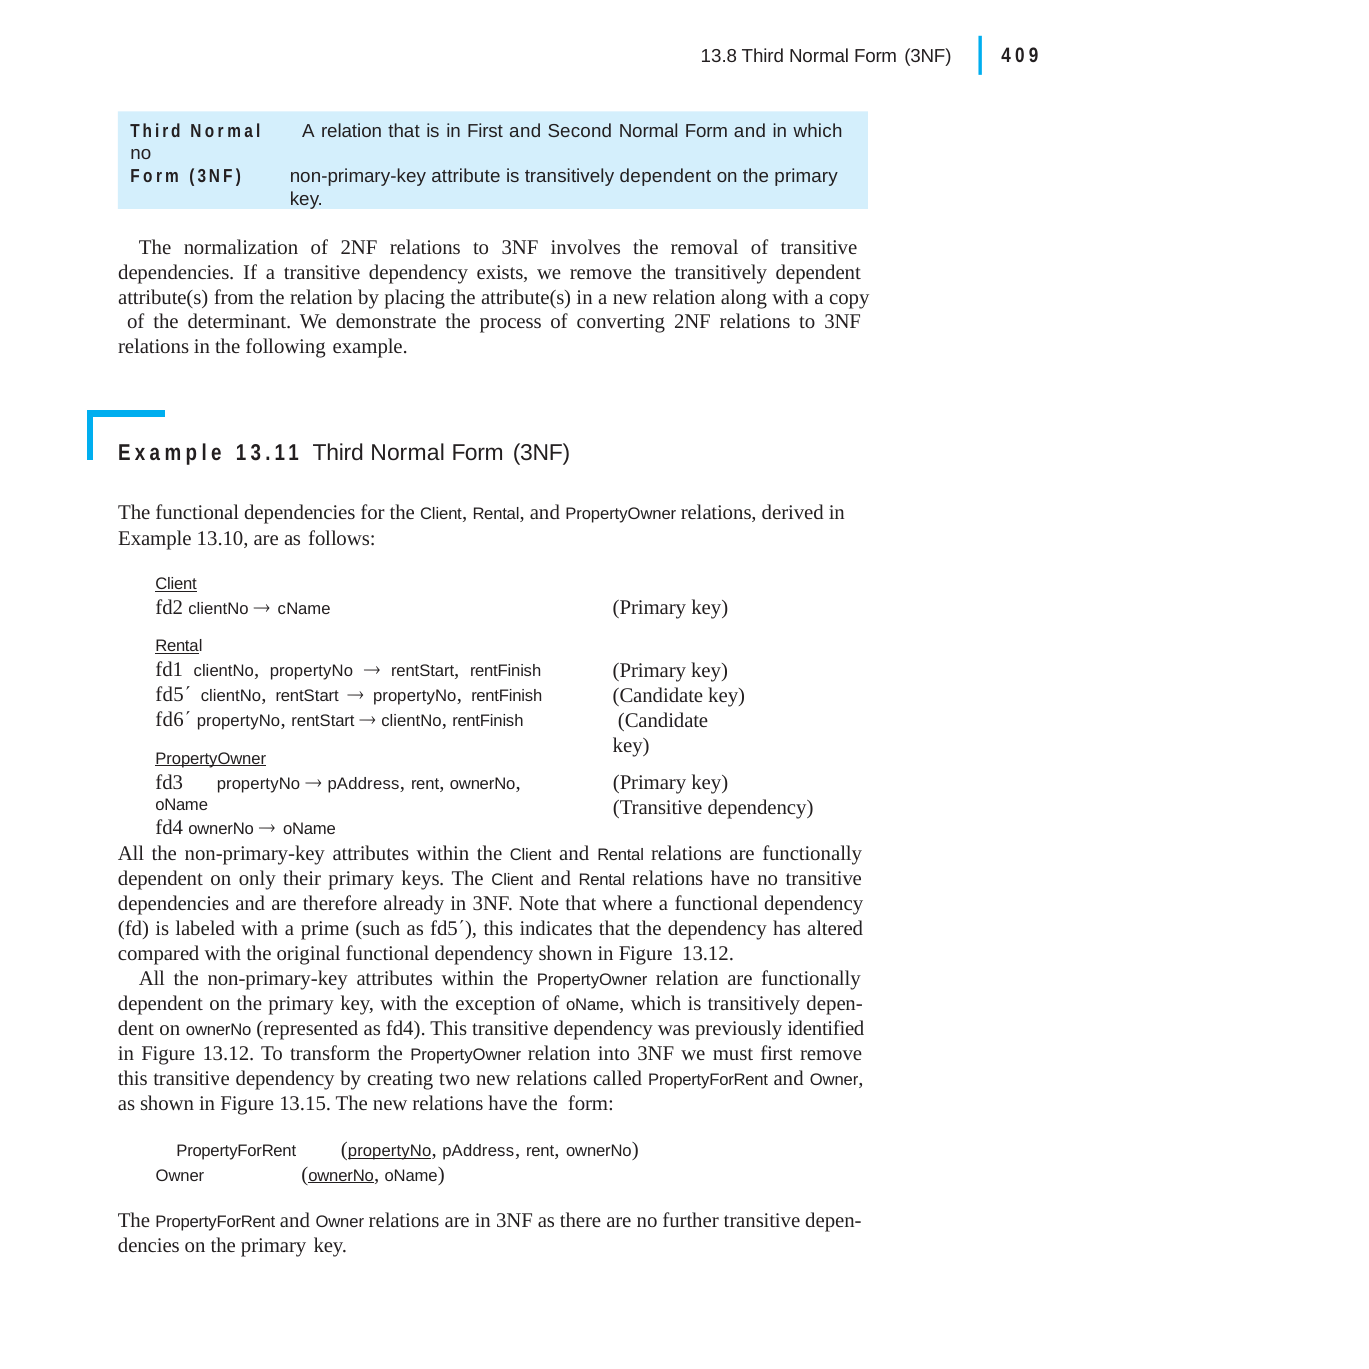

|
409
13.8 Third Normal Form (3NF)
Third Normal	A relation that is in First and Second Normal Form and in which no
Form (3NF)	non-primary-key attribute is transitively dependent on the primary  key.
The normalization of 2NF relations to 3NF involves the removal of transitive  dependencies. If a transitive dependency exists, we remove the transitively dependent  attribute(s) from the relation by placing the attribute(s) in a new relation along with a copy  of the determinant. We demonstrate the process of converting 2NF relations to 3NF  relations in the following example.

Example 13.11 Third Normal Form (3NF)

The functional dependencies for the Client, Rental, and PropertyOwner relations, derived in  Example 13.10, are as follows:
Client
fd2 clientNo → cName
Rental
fd1 clientNo, propertyNo → rentStart, rentFinish  fd5′ clientNo, rentStart → propertyNo, rentFinish  fd6′ propertyNo, rentStart → clientNo, rentFinish
PropertyOwner
fd3	propertyNo → pAddress, rent, ownerNo, oName
fd4 ownerNo → oName
(Primary key)
(Primary key)  (Candidate key)  (Candidate key)
(Primary key)  (Transitive dependency)
All the non-primary-key attributes within the Client and Rental relations are functionally  dependent on only their primary keys. The Client and Rental relations have no transitive  dependencies and are therefore already in 3NF. Note that where a functional dependency  (fd) is labeled with a prime (such as fd5′), this indicates that the dependency has altered  compared with the original functional dependency shown in Figure 13.12.
All the non-primary-key attributes within the PropertyOwner relation are functionally  dependent on the primary key, with the exception of oName, which is transitively depen-  dent on ownerNo (represented as fd4). This transitive dependency was previously identified  in Figure 13.12. To transform the PropertyOwner relation into 3NF we must first remove  this transitive dependency by creating two new relations called PropertyForRent and Owner,  as shown in Figure 13.15. The new relations have the form:

PropertyForRent	(propertyNo, pAddress, rent, ownerNo)
(ownerNo, oName)
Owner
The PropertyForRent and Owner relations are in 3NF as there are no further transitive depen-  dencies on the primary key.